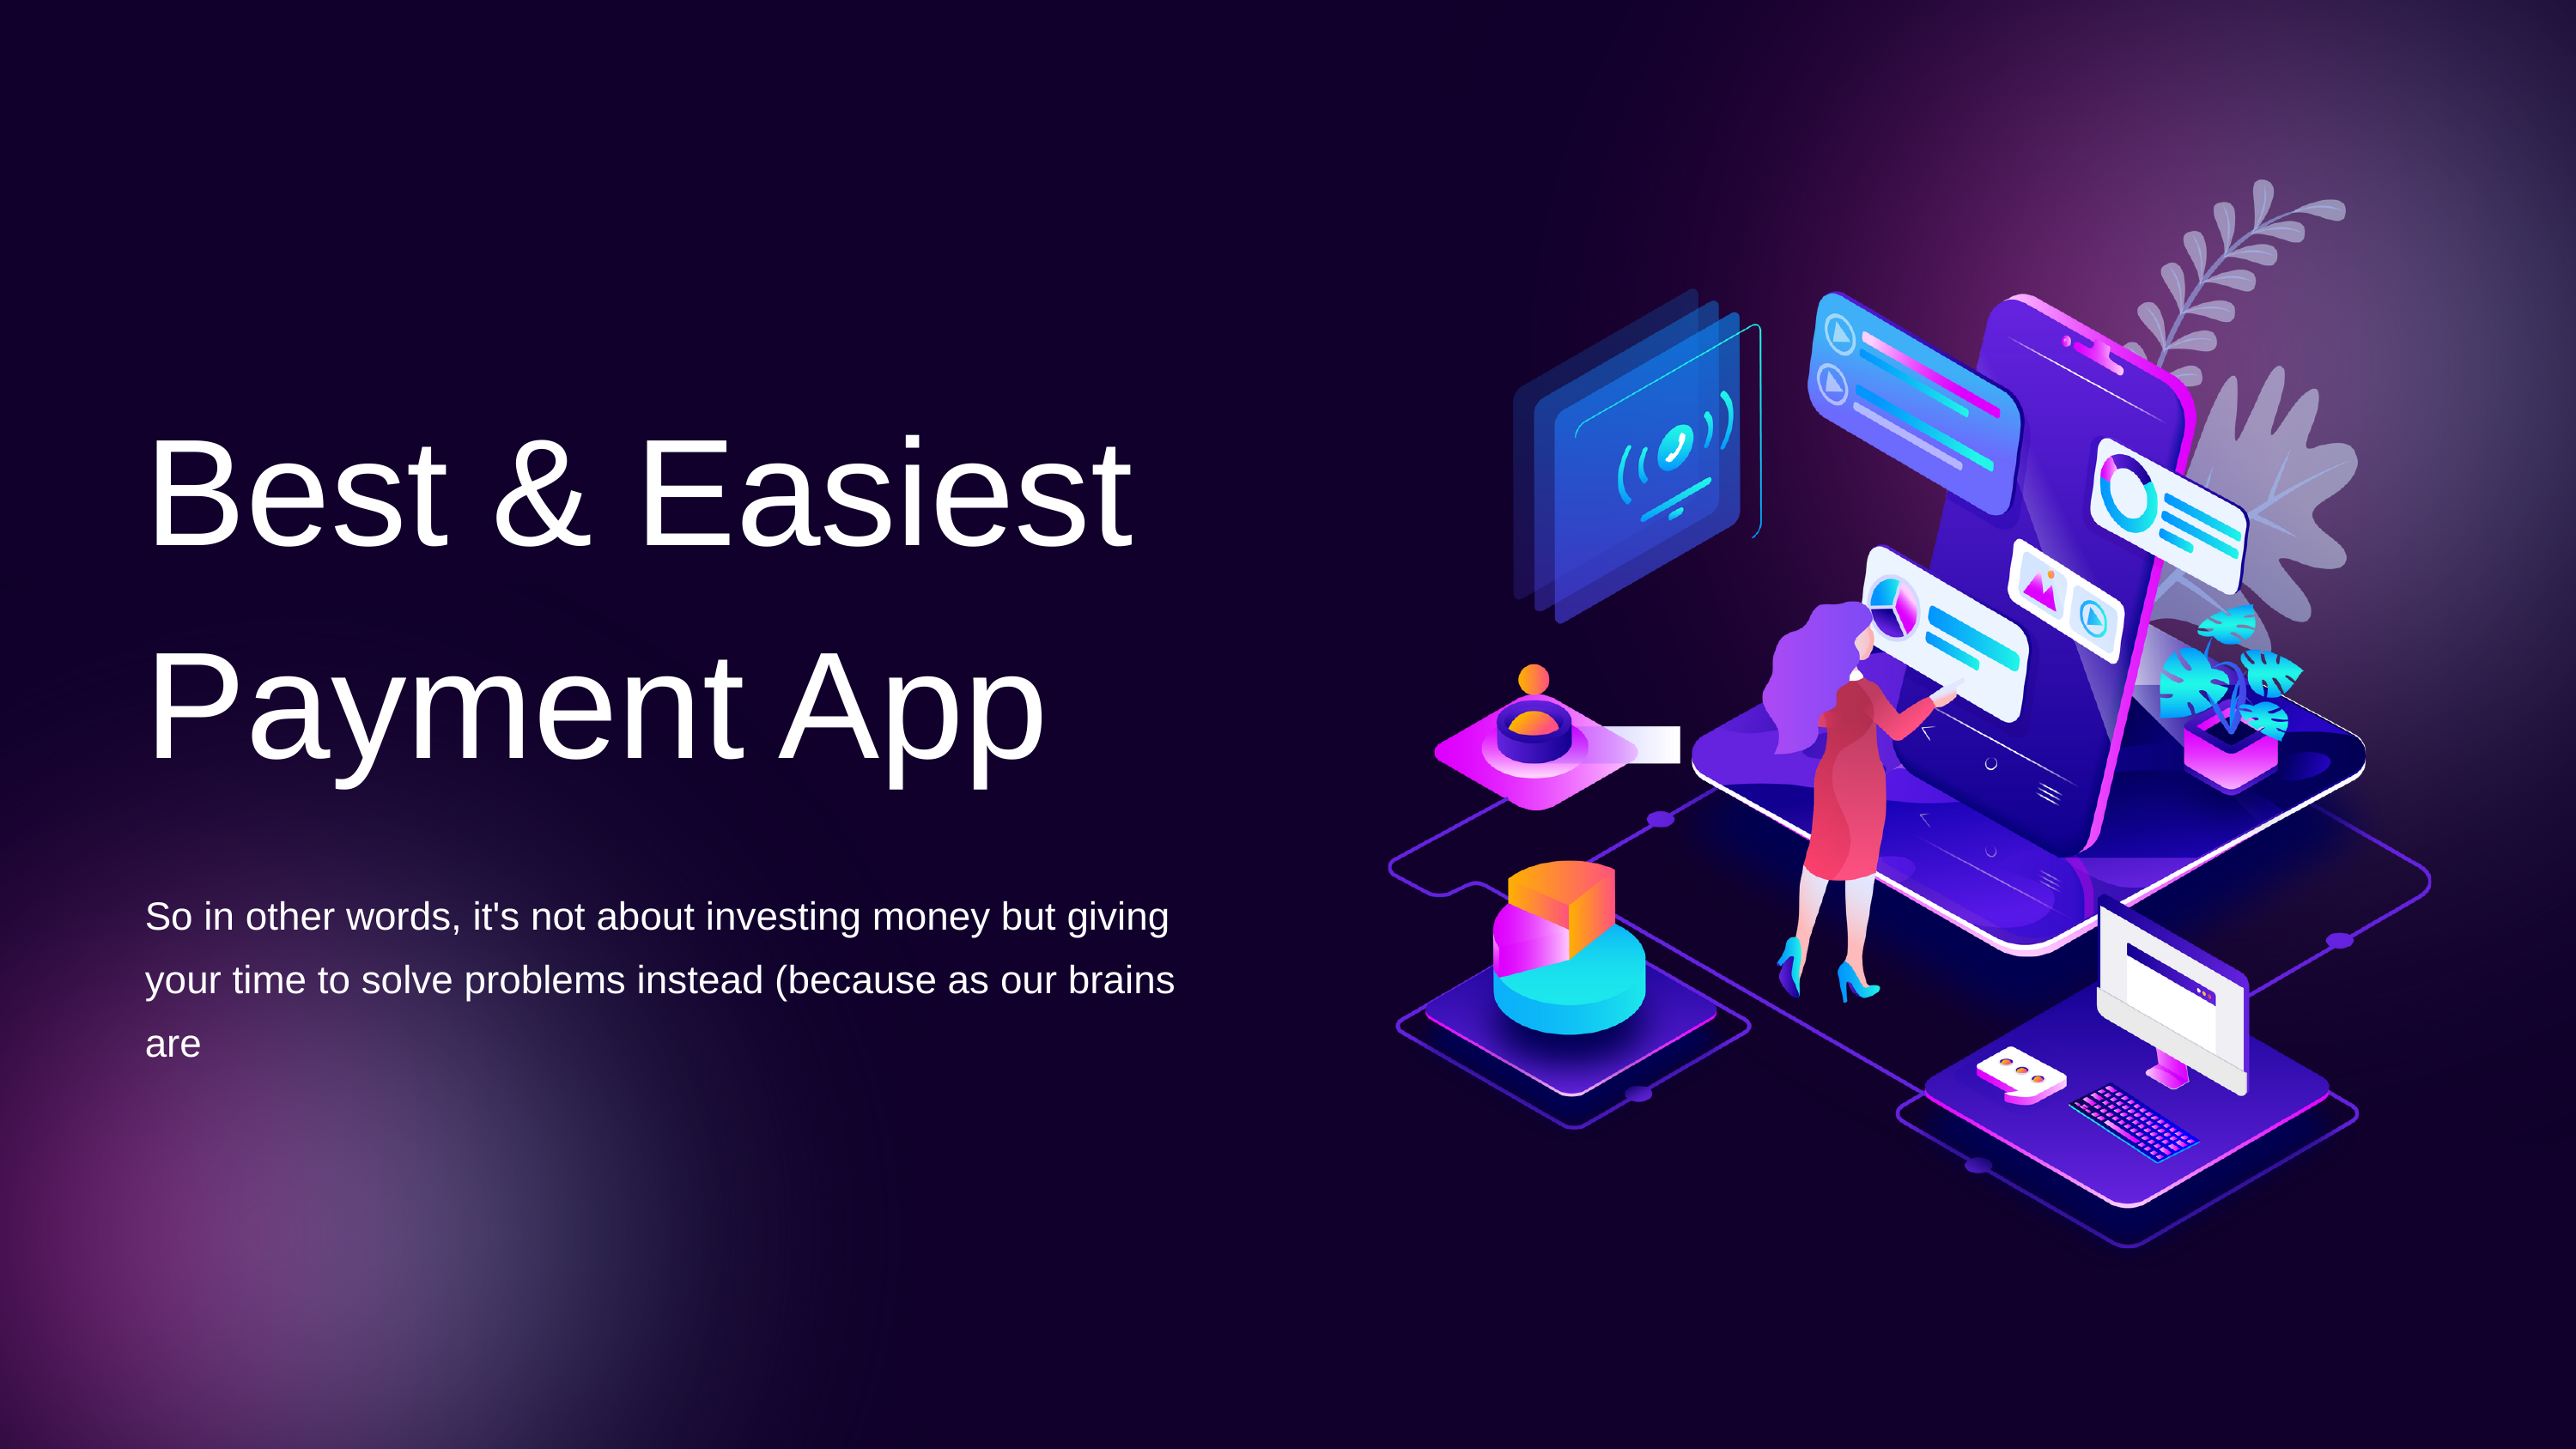

Best & Easiest Payment App

So in other words, it's not about investing money but giving your time to solve problems instead (because as our brains are